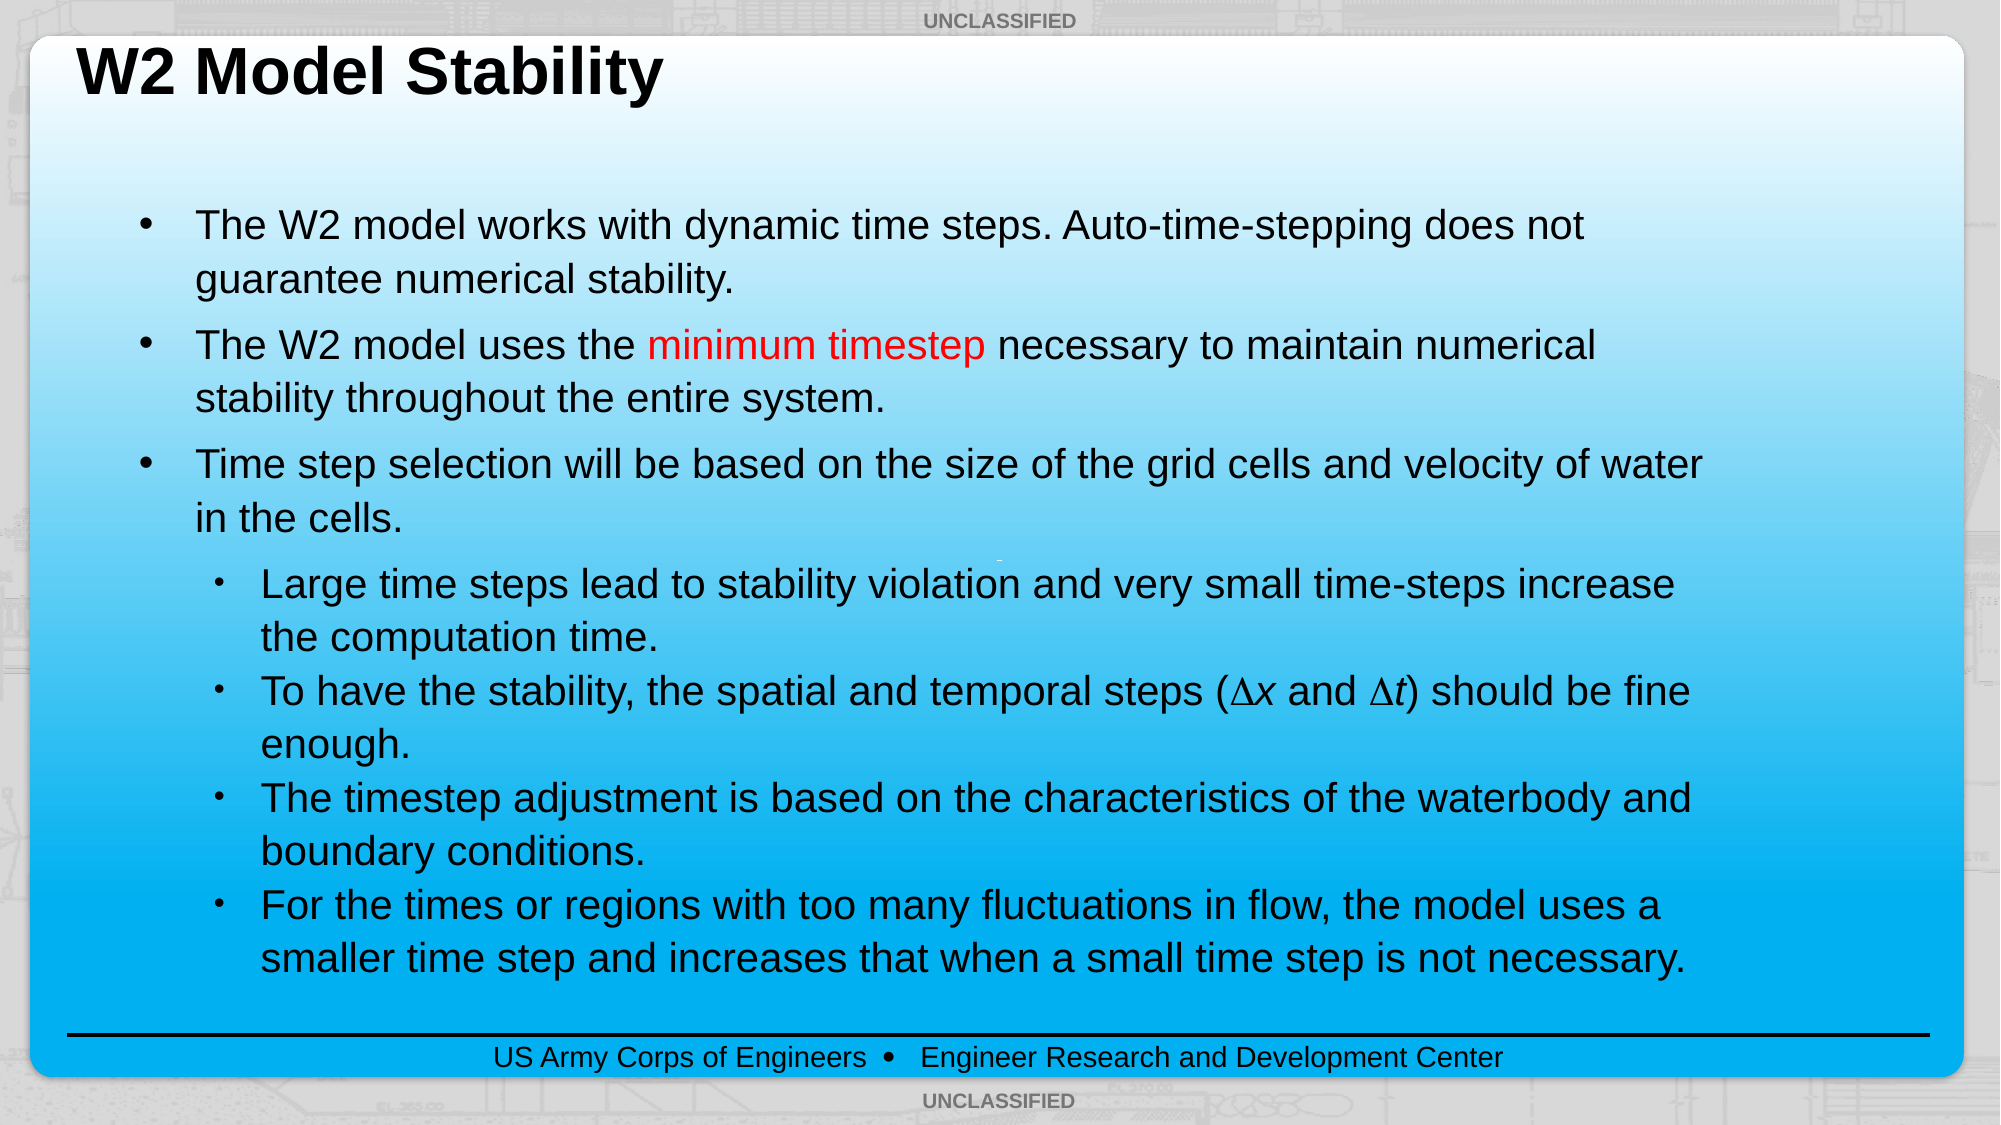

# W2 Model Stability
The W2 model works with dynamic time steps. Auto-time-stepping does not guarantee numerical stability.
The W2 model uses the minimum timestep necessary to maintain numerical stability throughout the entire system.
Time step selection will be based on the size of the grid cells and velocity of water in the cells.
Large time steps lead to stability violation and very small time-steps increase the computation time.
To have the stability, the spatial and temporal steps (Δx and Δt) should be fine enough.
The timestep adjustment is based on the characteristics of the waterbody and boundary conditions.
For the times or regions with too many fluctuations in flow, the model uses a smaller time step and increases that when a small time step is not necessary.